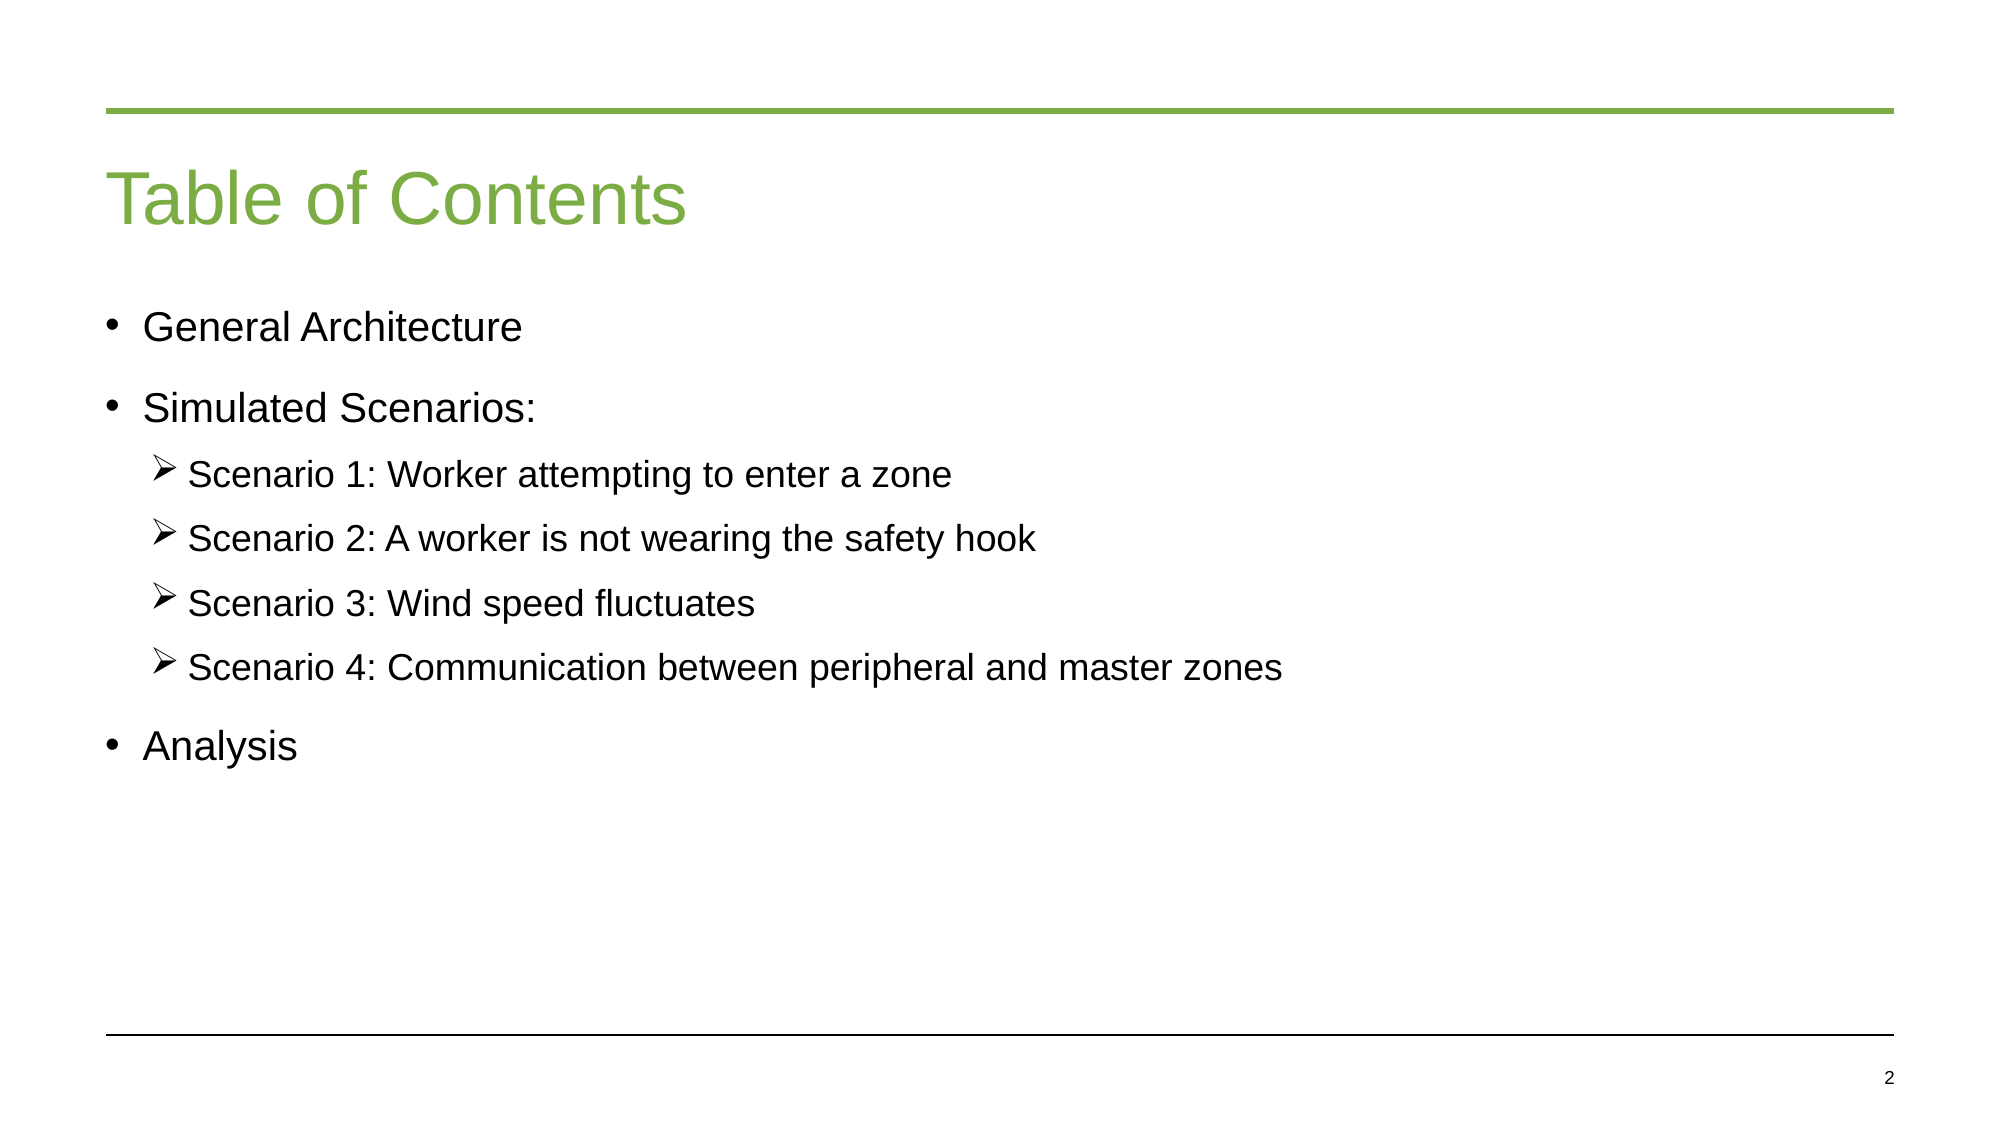

# Table of Contents
General Architecture
Simulated Scenarios:
Scenario 1: Worker attempting to enter a zone
Scenario 2: A worker is not wearing the safety hook
Scenario 3: Wind speed fluctuates
Scenario 4: Communication between peripheral and master zones
Analysis
2